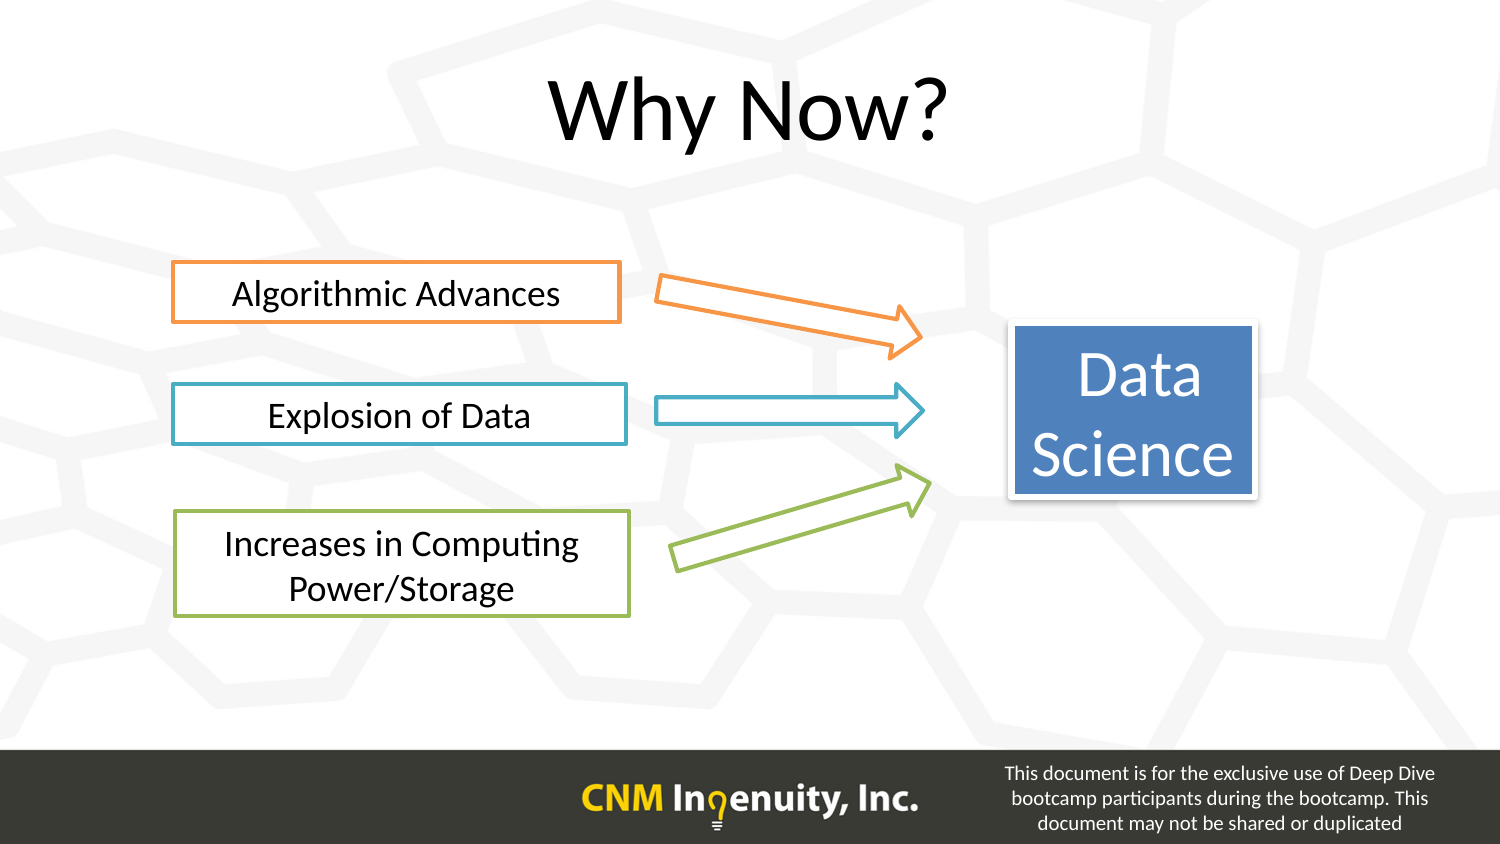

# Why Now?
Algorithmic Advances

 Data Science
Explosion of Data

Increases in Computing Power/Storage
This document is for the exclusive use of Deep Dive bootcamp participants during the bootcamp. This document may not be shared or duplicated